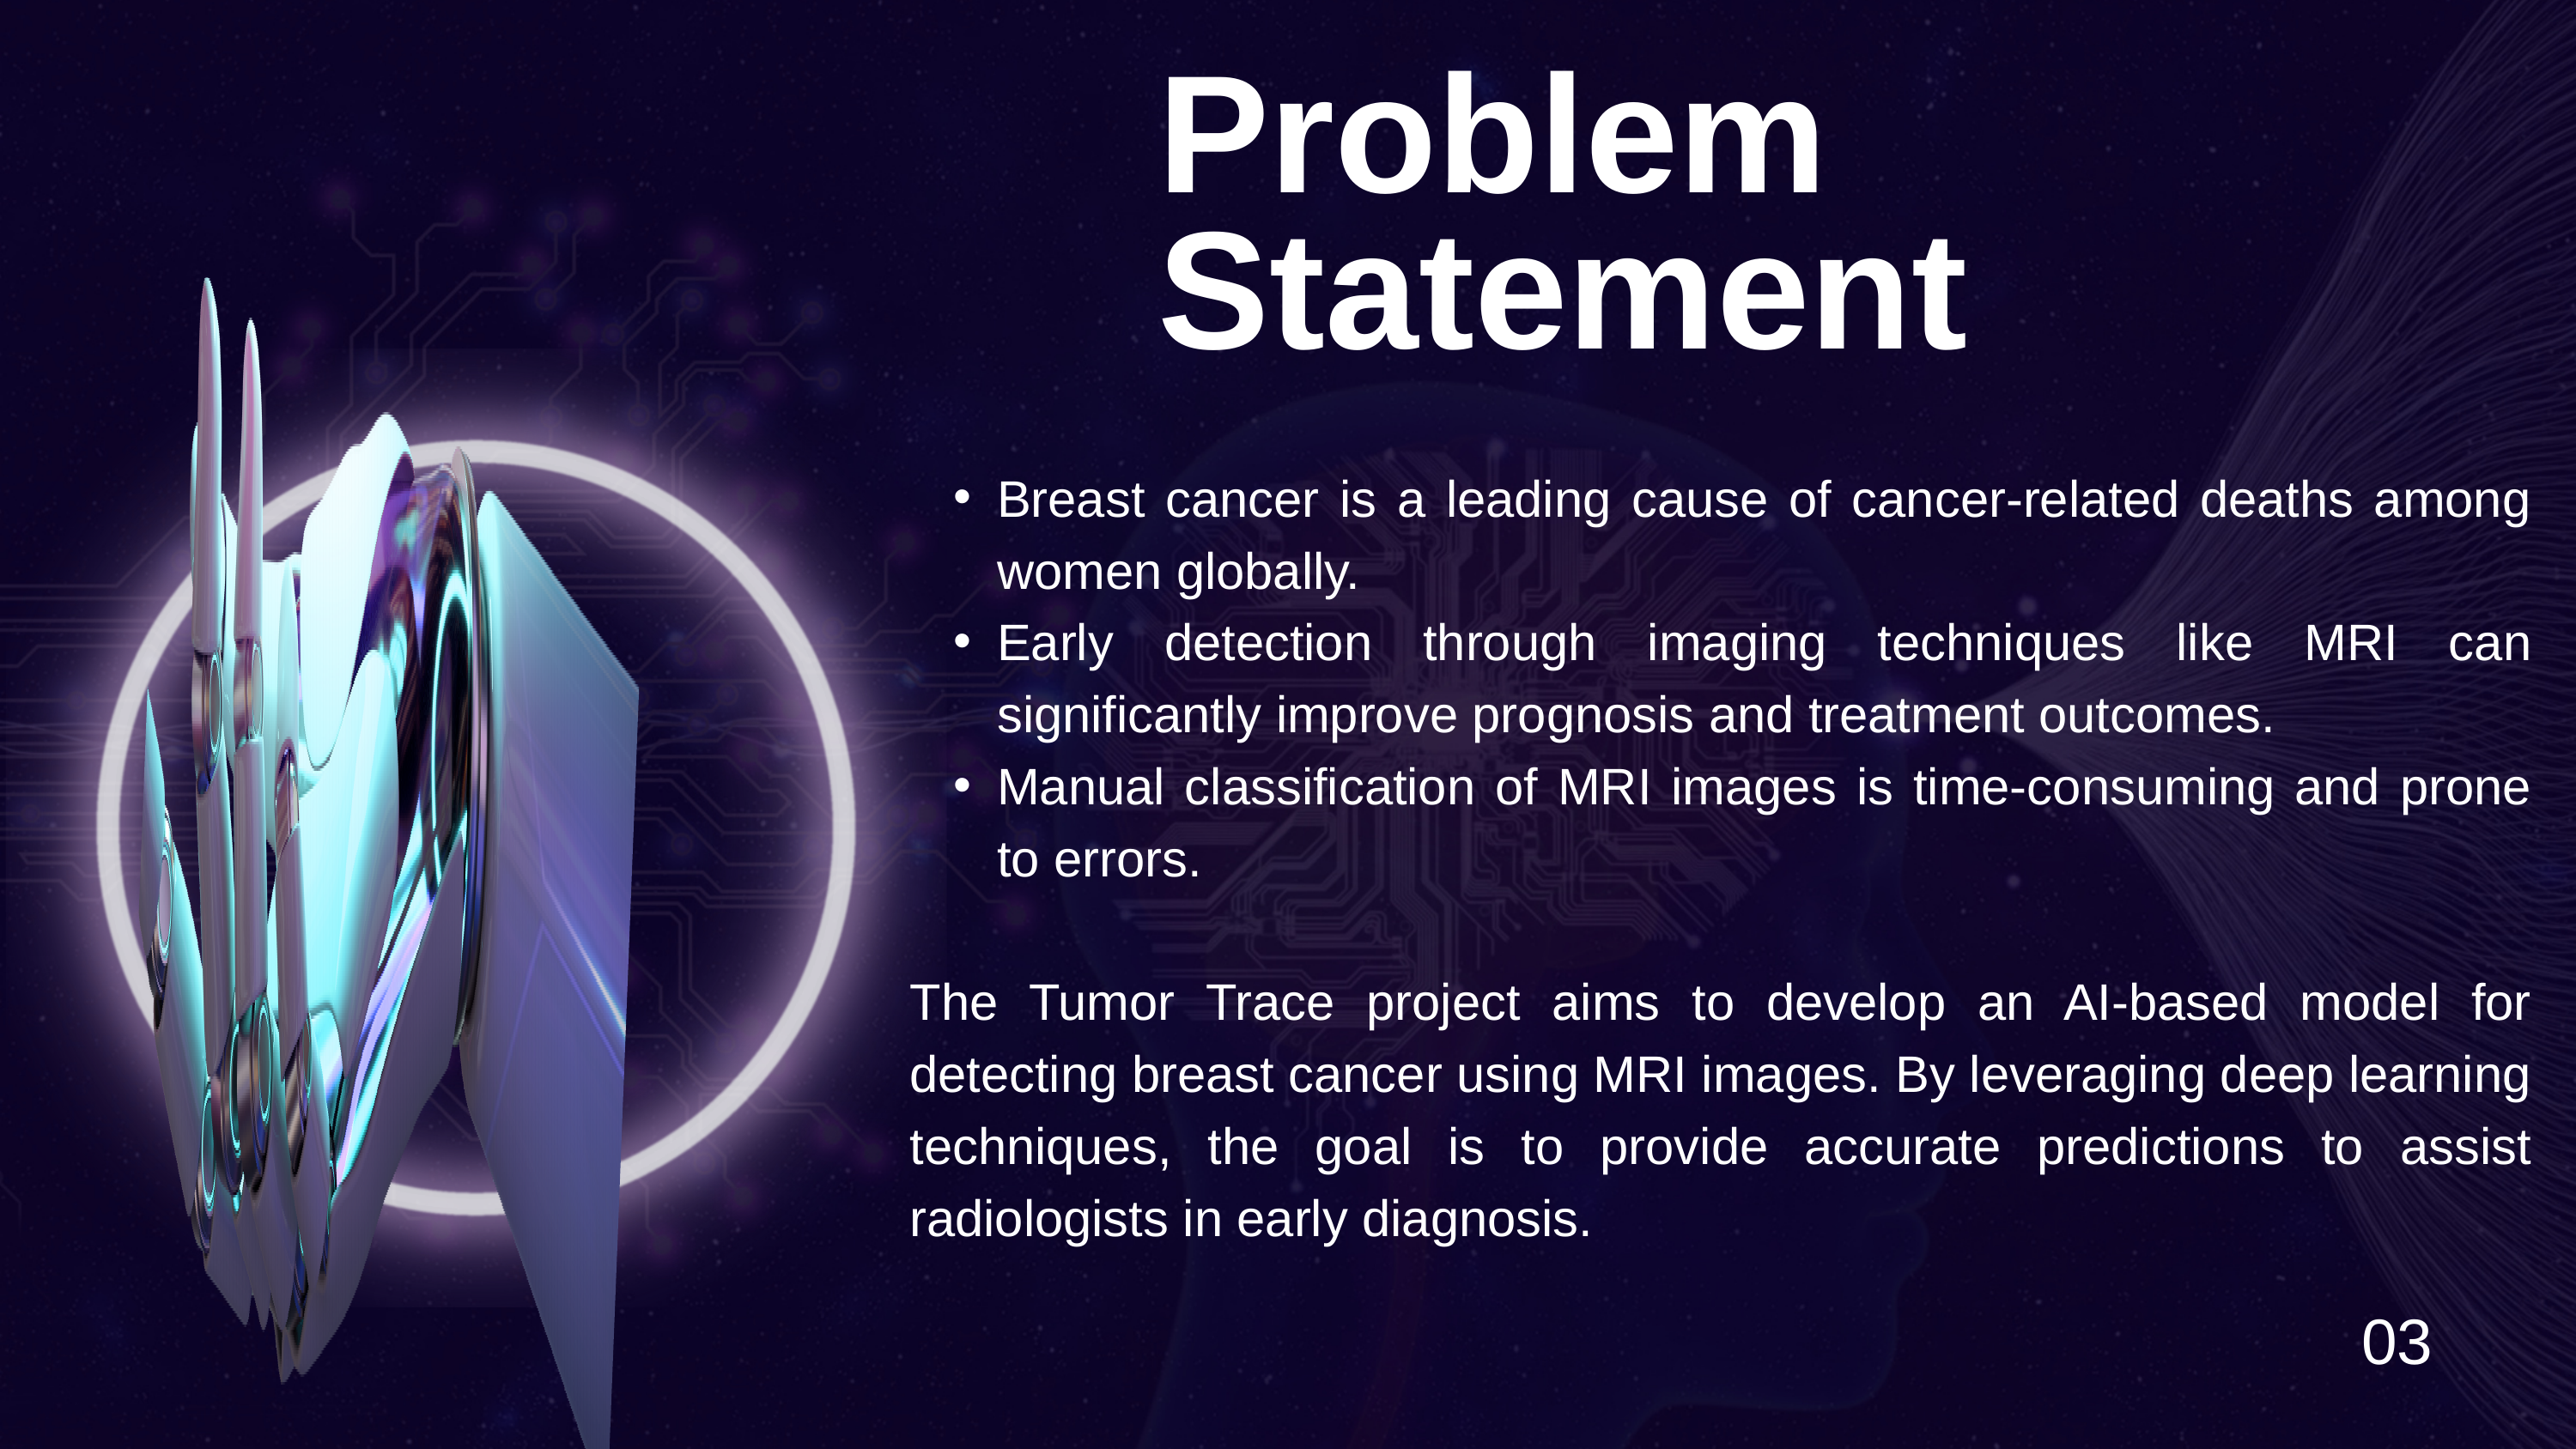

Problem Statement

Breast cancer is a leading cause of cancer-related deaths among women globally.
Early detection through imaging techniques like MRI can significantly improve prognosis and treatment outcomes.
Manual classification of MRI images is time-consuming and prone to errors.

The Tumor Trace project aims to develop an AI-based model for detecting breast cancer using MRI images. By leveraging deep learning techniques, the goal is to provide accurate predictions to assist radiologists in early diagnosis.

03